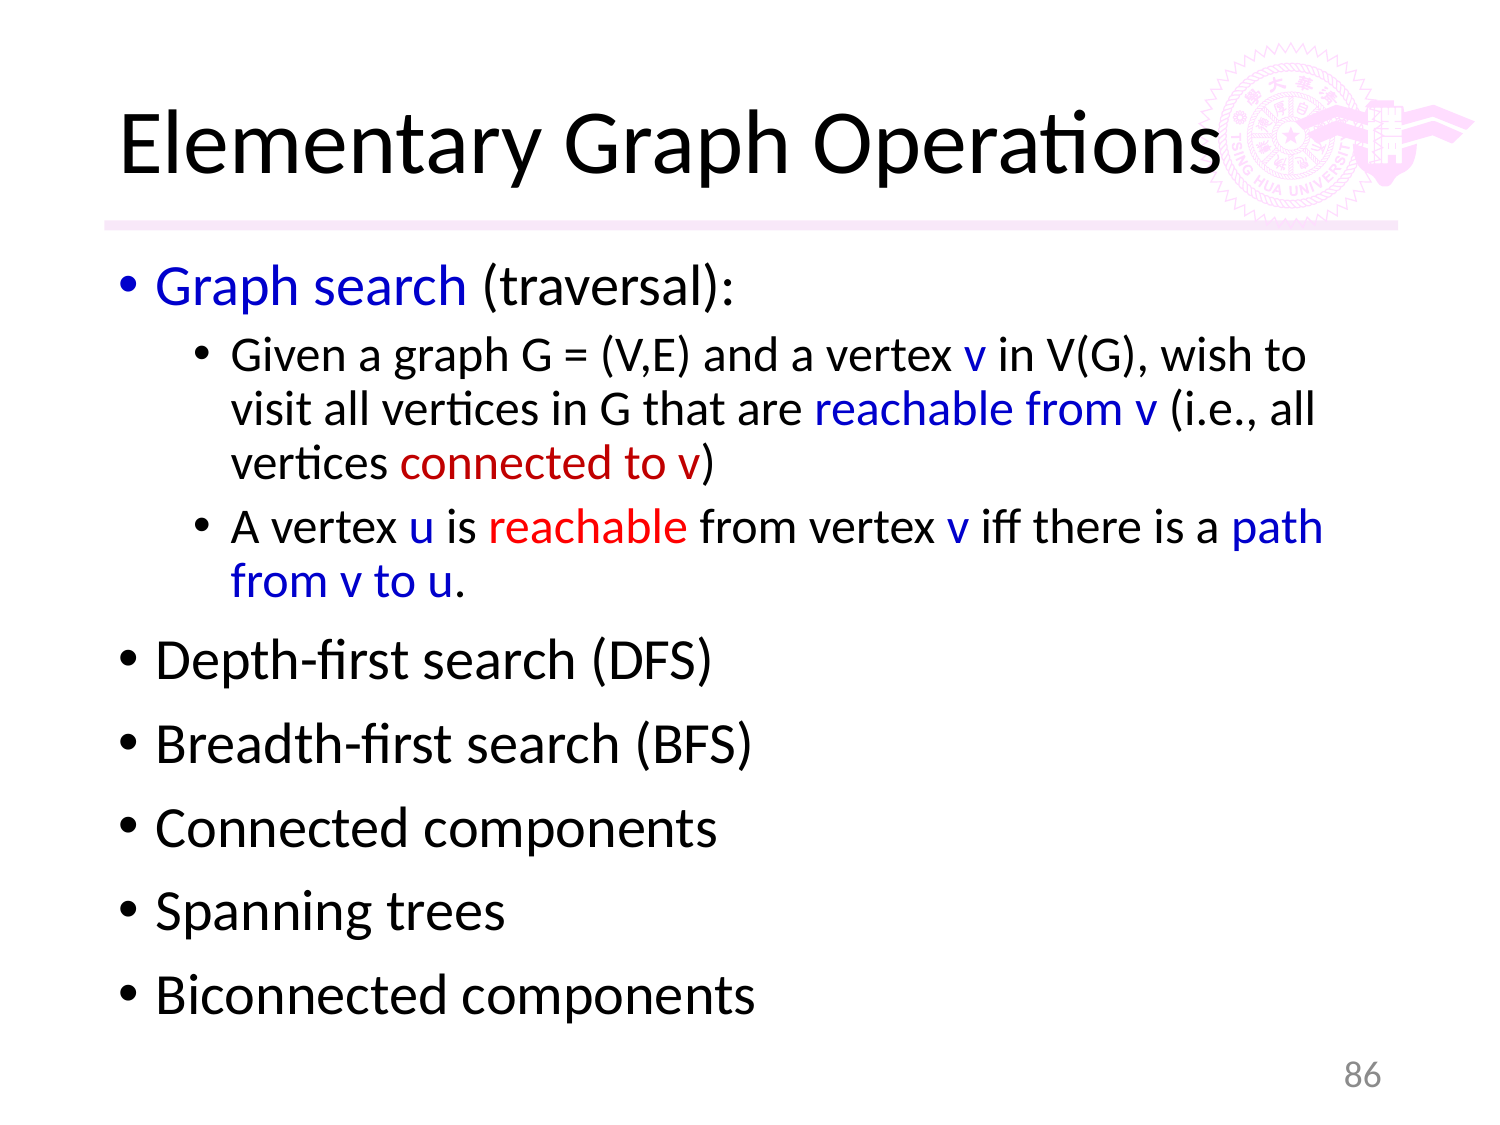

# Elementary Graph Operations
Graph search (traversal):
Given a graph G = (V,E) and a vertex v in V(G), wish to visit all vertices in G that are reachable from v (i.e., all vertices connected to v)
A vertex u is reachable from vertex v iff there is a path from v to u.
Depth-first search (DFS)
Breadth-first search (BFS)
Connected components
Spanning trees
Biconnected components
86